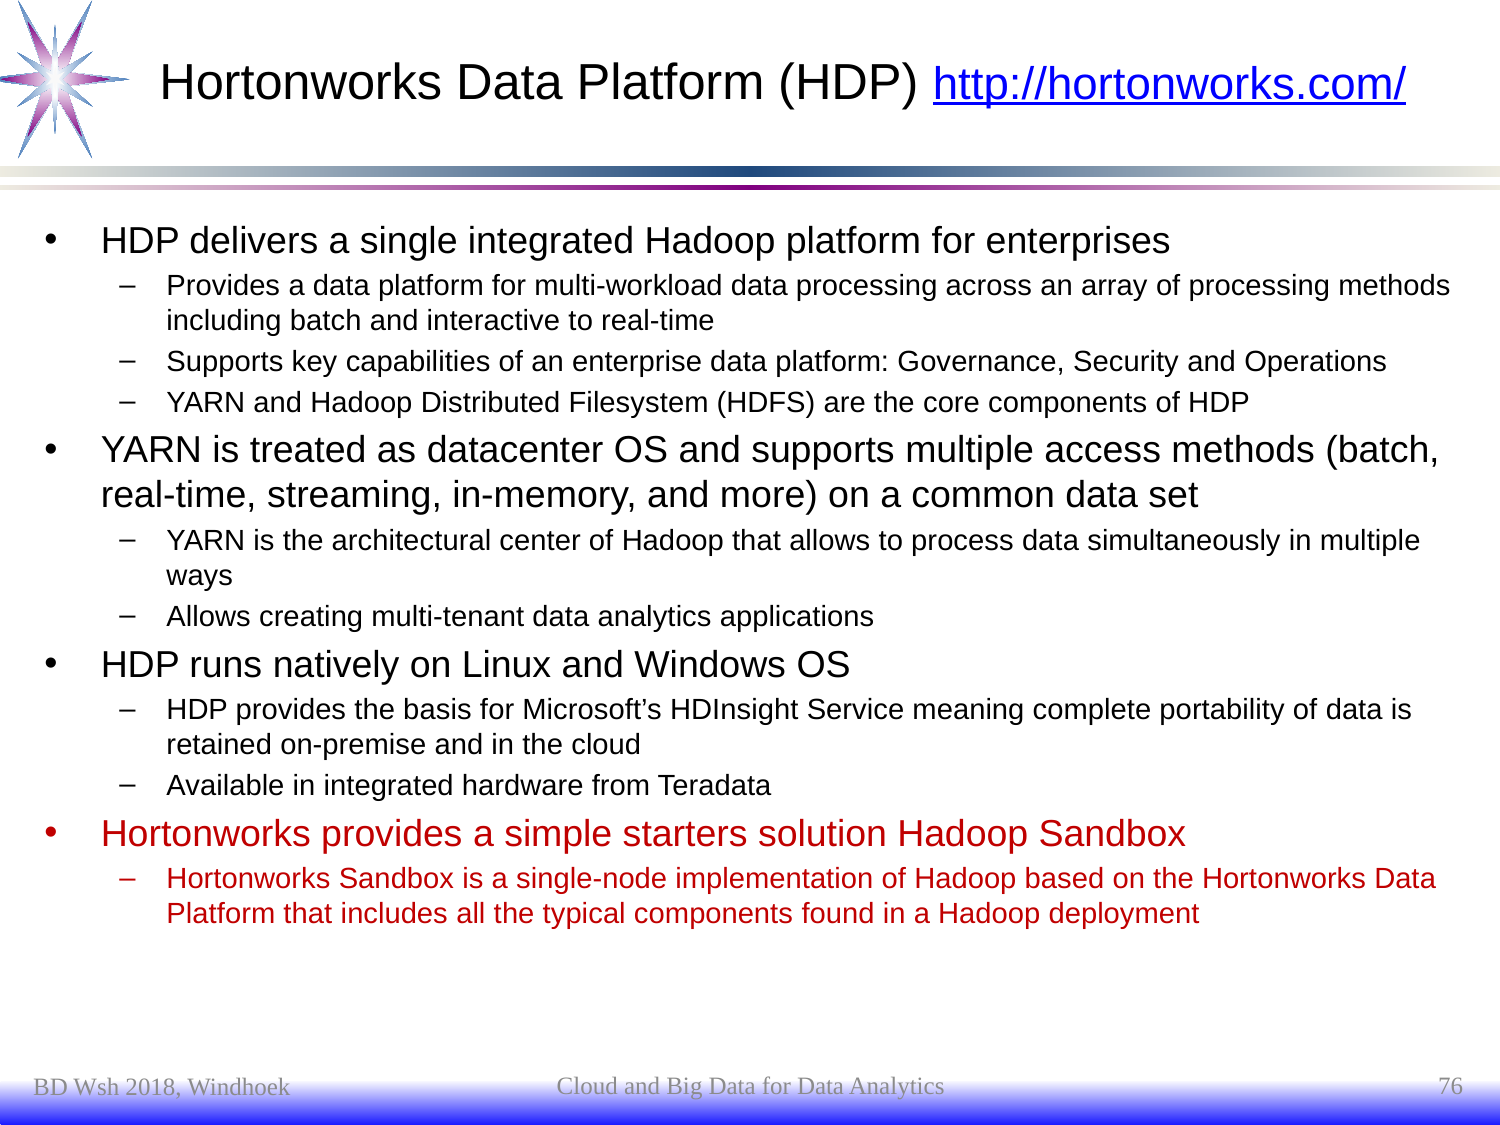

# Hortonworks Data Platform (HDP) http://hortonworks.com/
HDP delivers a single integrated Hadoop platform for enterprises
Provides a data platform for multi-workload data processing across an array of processing methods including batch and interactive to real-time
Supports key capabilities of an enterprise data platform: Governance, Security and Operations
YARN and Hadoop Distributed Filesystem (HDFS) are the core components of HDP
YARN is treated as datacenter OS and supports multiple access methods (batch, real-time, streaming, in-memory, and more) on a common data set
YARN is the architectural center of Hadoop that allows to process data simultaneously in multiple ways
Allows creating multi-tenant data analytics applications
HDP runs natively on Linux and Windows OS
HDP provides the basis for Microsoft’s HDInsight Service meaning complete portability of data is retained on-premise and in the cloud
Available in integrated hardware from Teradata
Hortonworks provides a simple starters solution Hadoop Sandbox
Hortonworks Sandbox is a single-node implementation of Hadoop based on the Hortonworks Data Platform that includes all the typical components found in a Hadoop deployment
Cloud and Big Data for Data Analytics
76
BD Wsh 2018, Windhoek